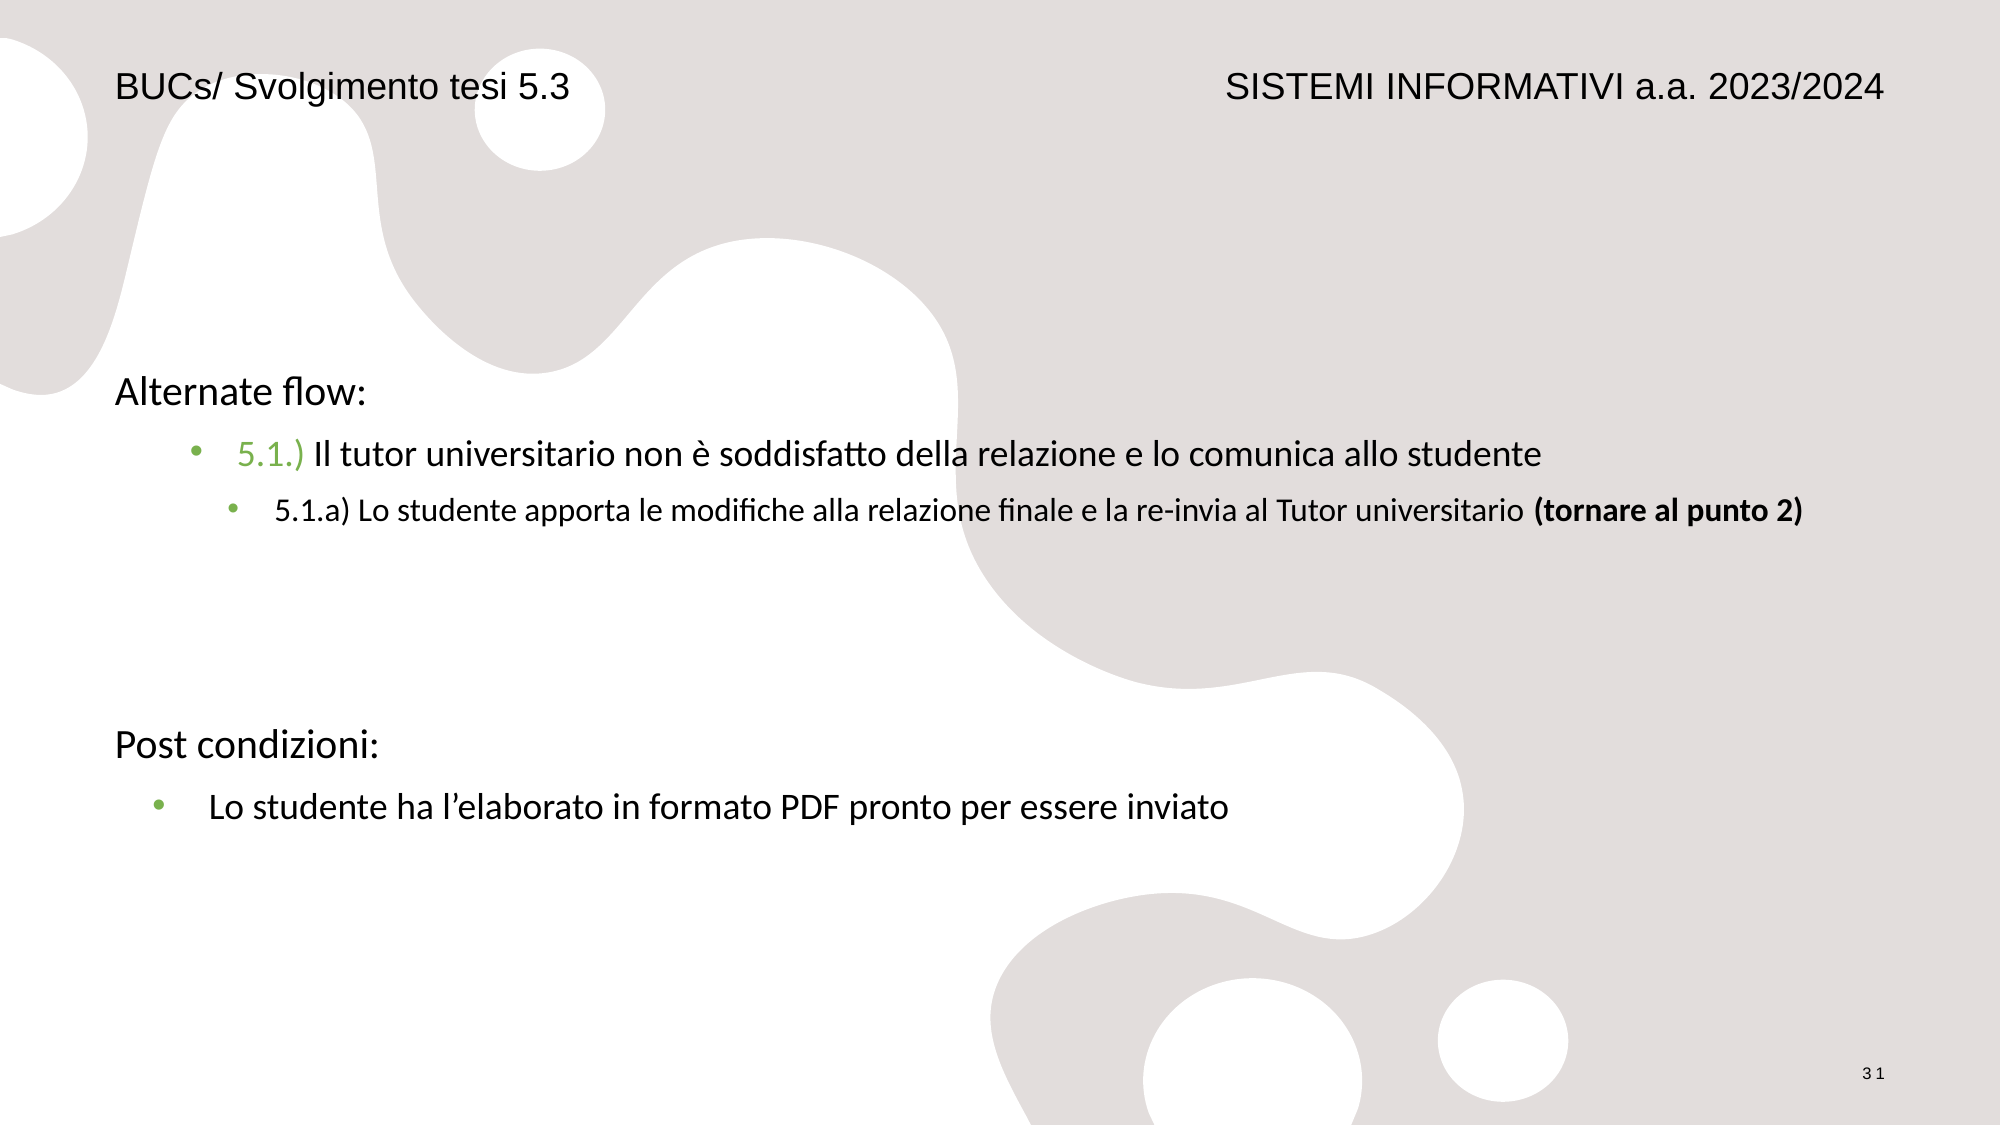

BUCs/ Svolgimento tesi 5.3
SISTEMI INFORMATIVI a.a. 2023/2024
Alternate flow:
5.1.) Il tutor universitario non è soddisfatto della relazione e lo comunica allo studente
5.1.a) Lo studente apporta le modifiche alla relazione finale e la re-invia al Tutor universitario (tornare al punto 2)
Post condizioni:
Lo studente ha l’elaborato in formato PDF pronto per essere inviato
31